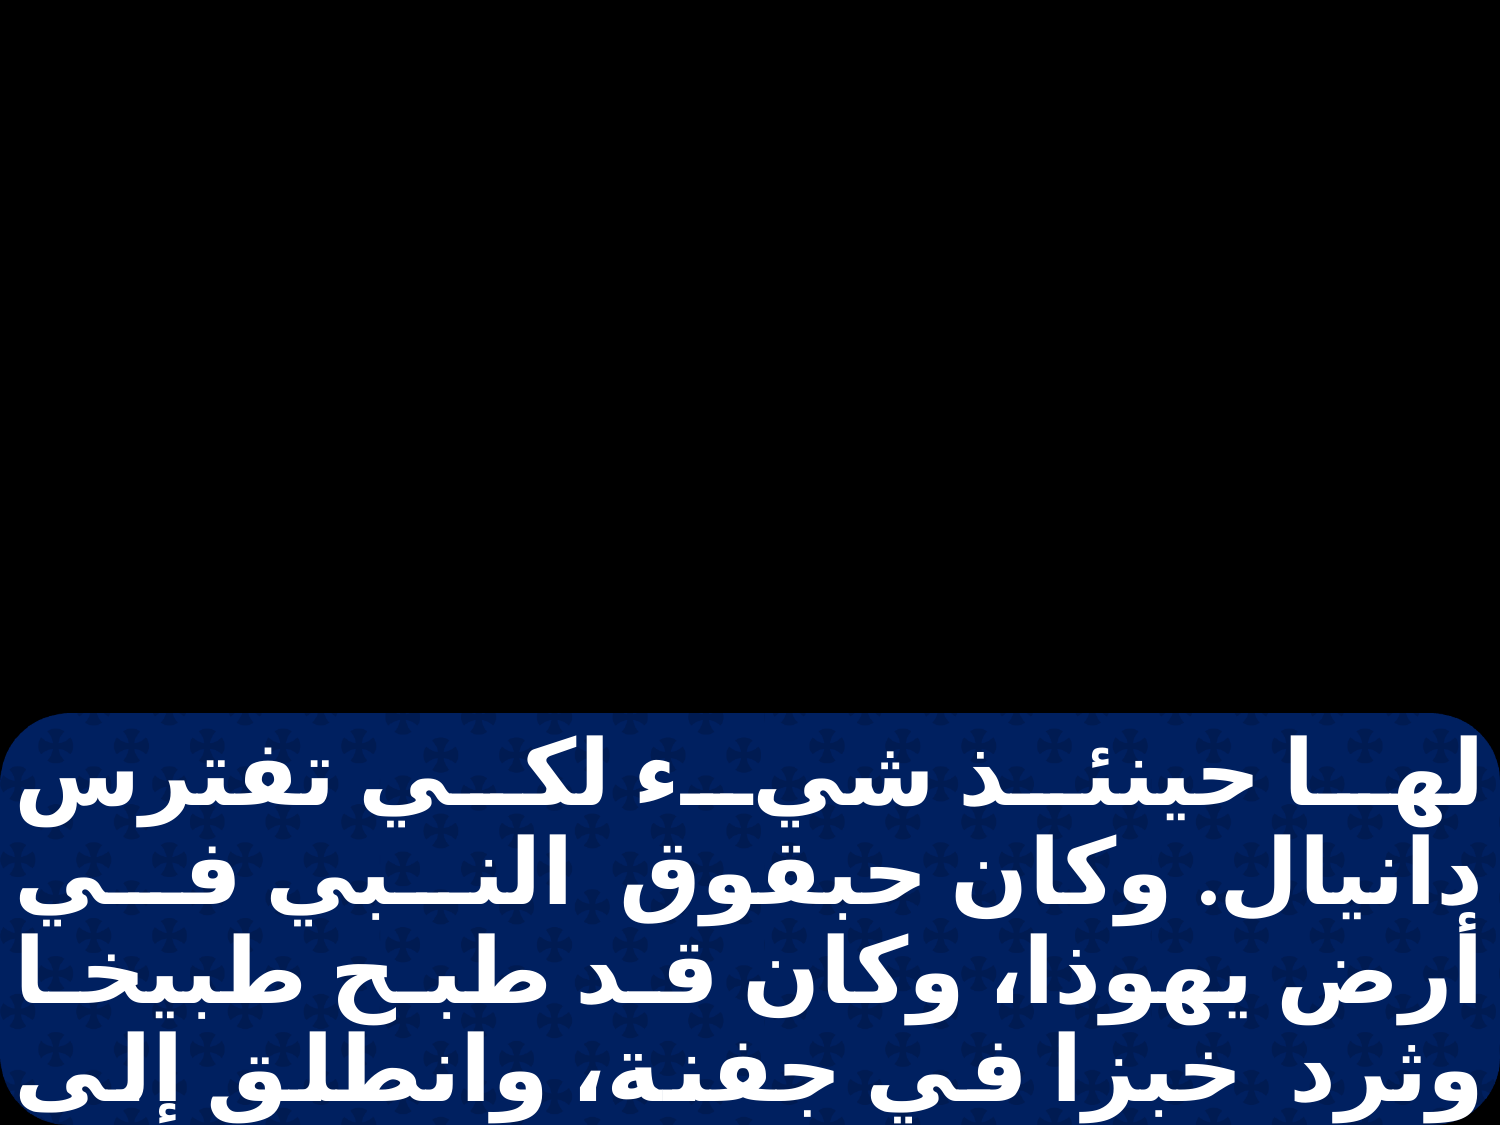

لها حينئذ شيء لكي تفترس دانيال. وكان حبقوق  النبي في أرض يهوذا، وكان قد طبح طبيخا وثرد  خبزا في جفنة، وانطلق إلى الصحراء ليحمله  للحصادين. فقال ملاك الرب لحبقوق: " إحمل